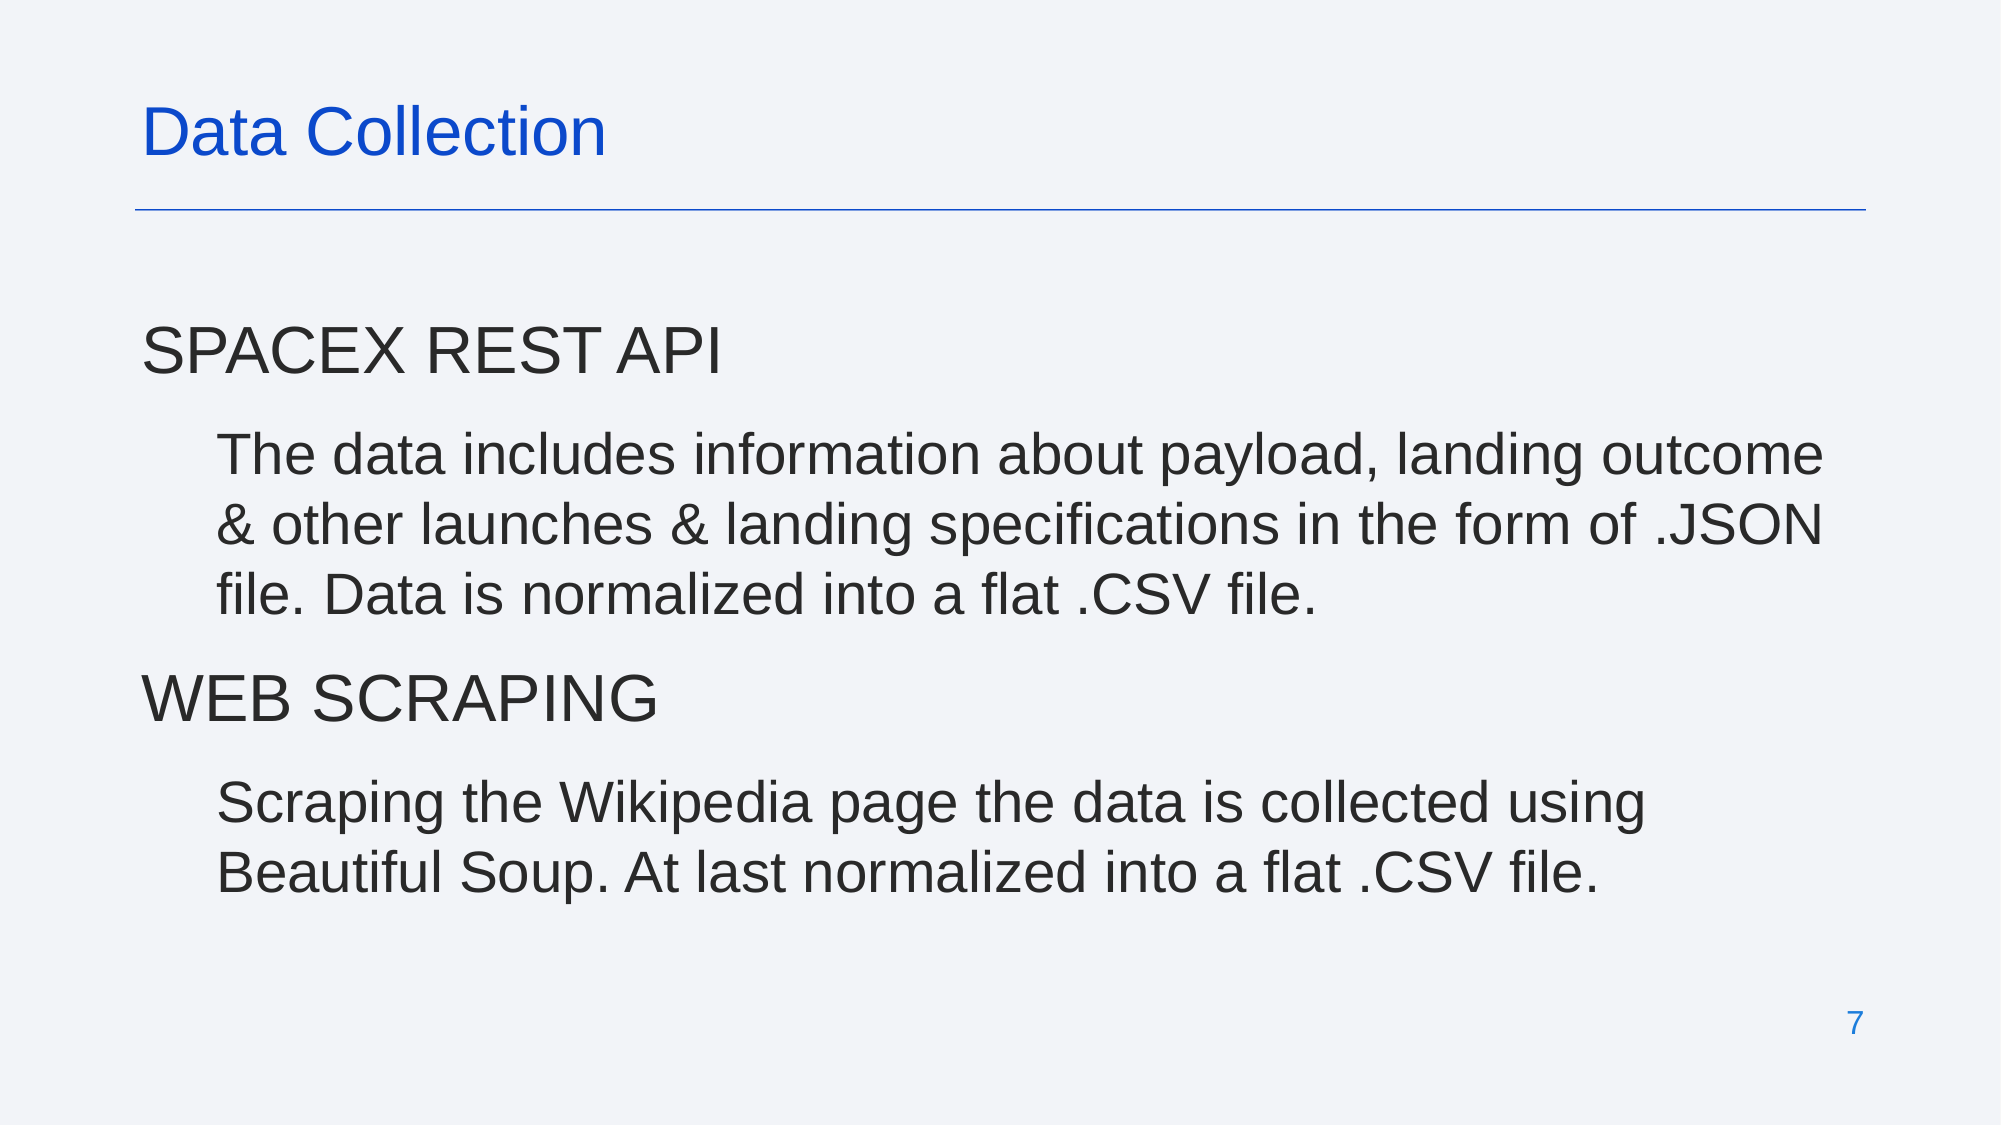

Data Collection
SPACEX REST API
The data includes information about payload, landing outcome & other launches & landing specifications in the form of .JSON file. Data is normalized into a flat .CSV file.
WEB SCRAPING
Scraping the Wikipedia page the data is collected using Beautiful Soup. At last normalized into a flat .CSV file.

7